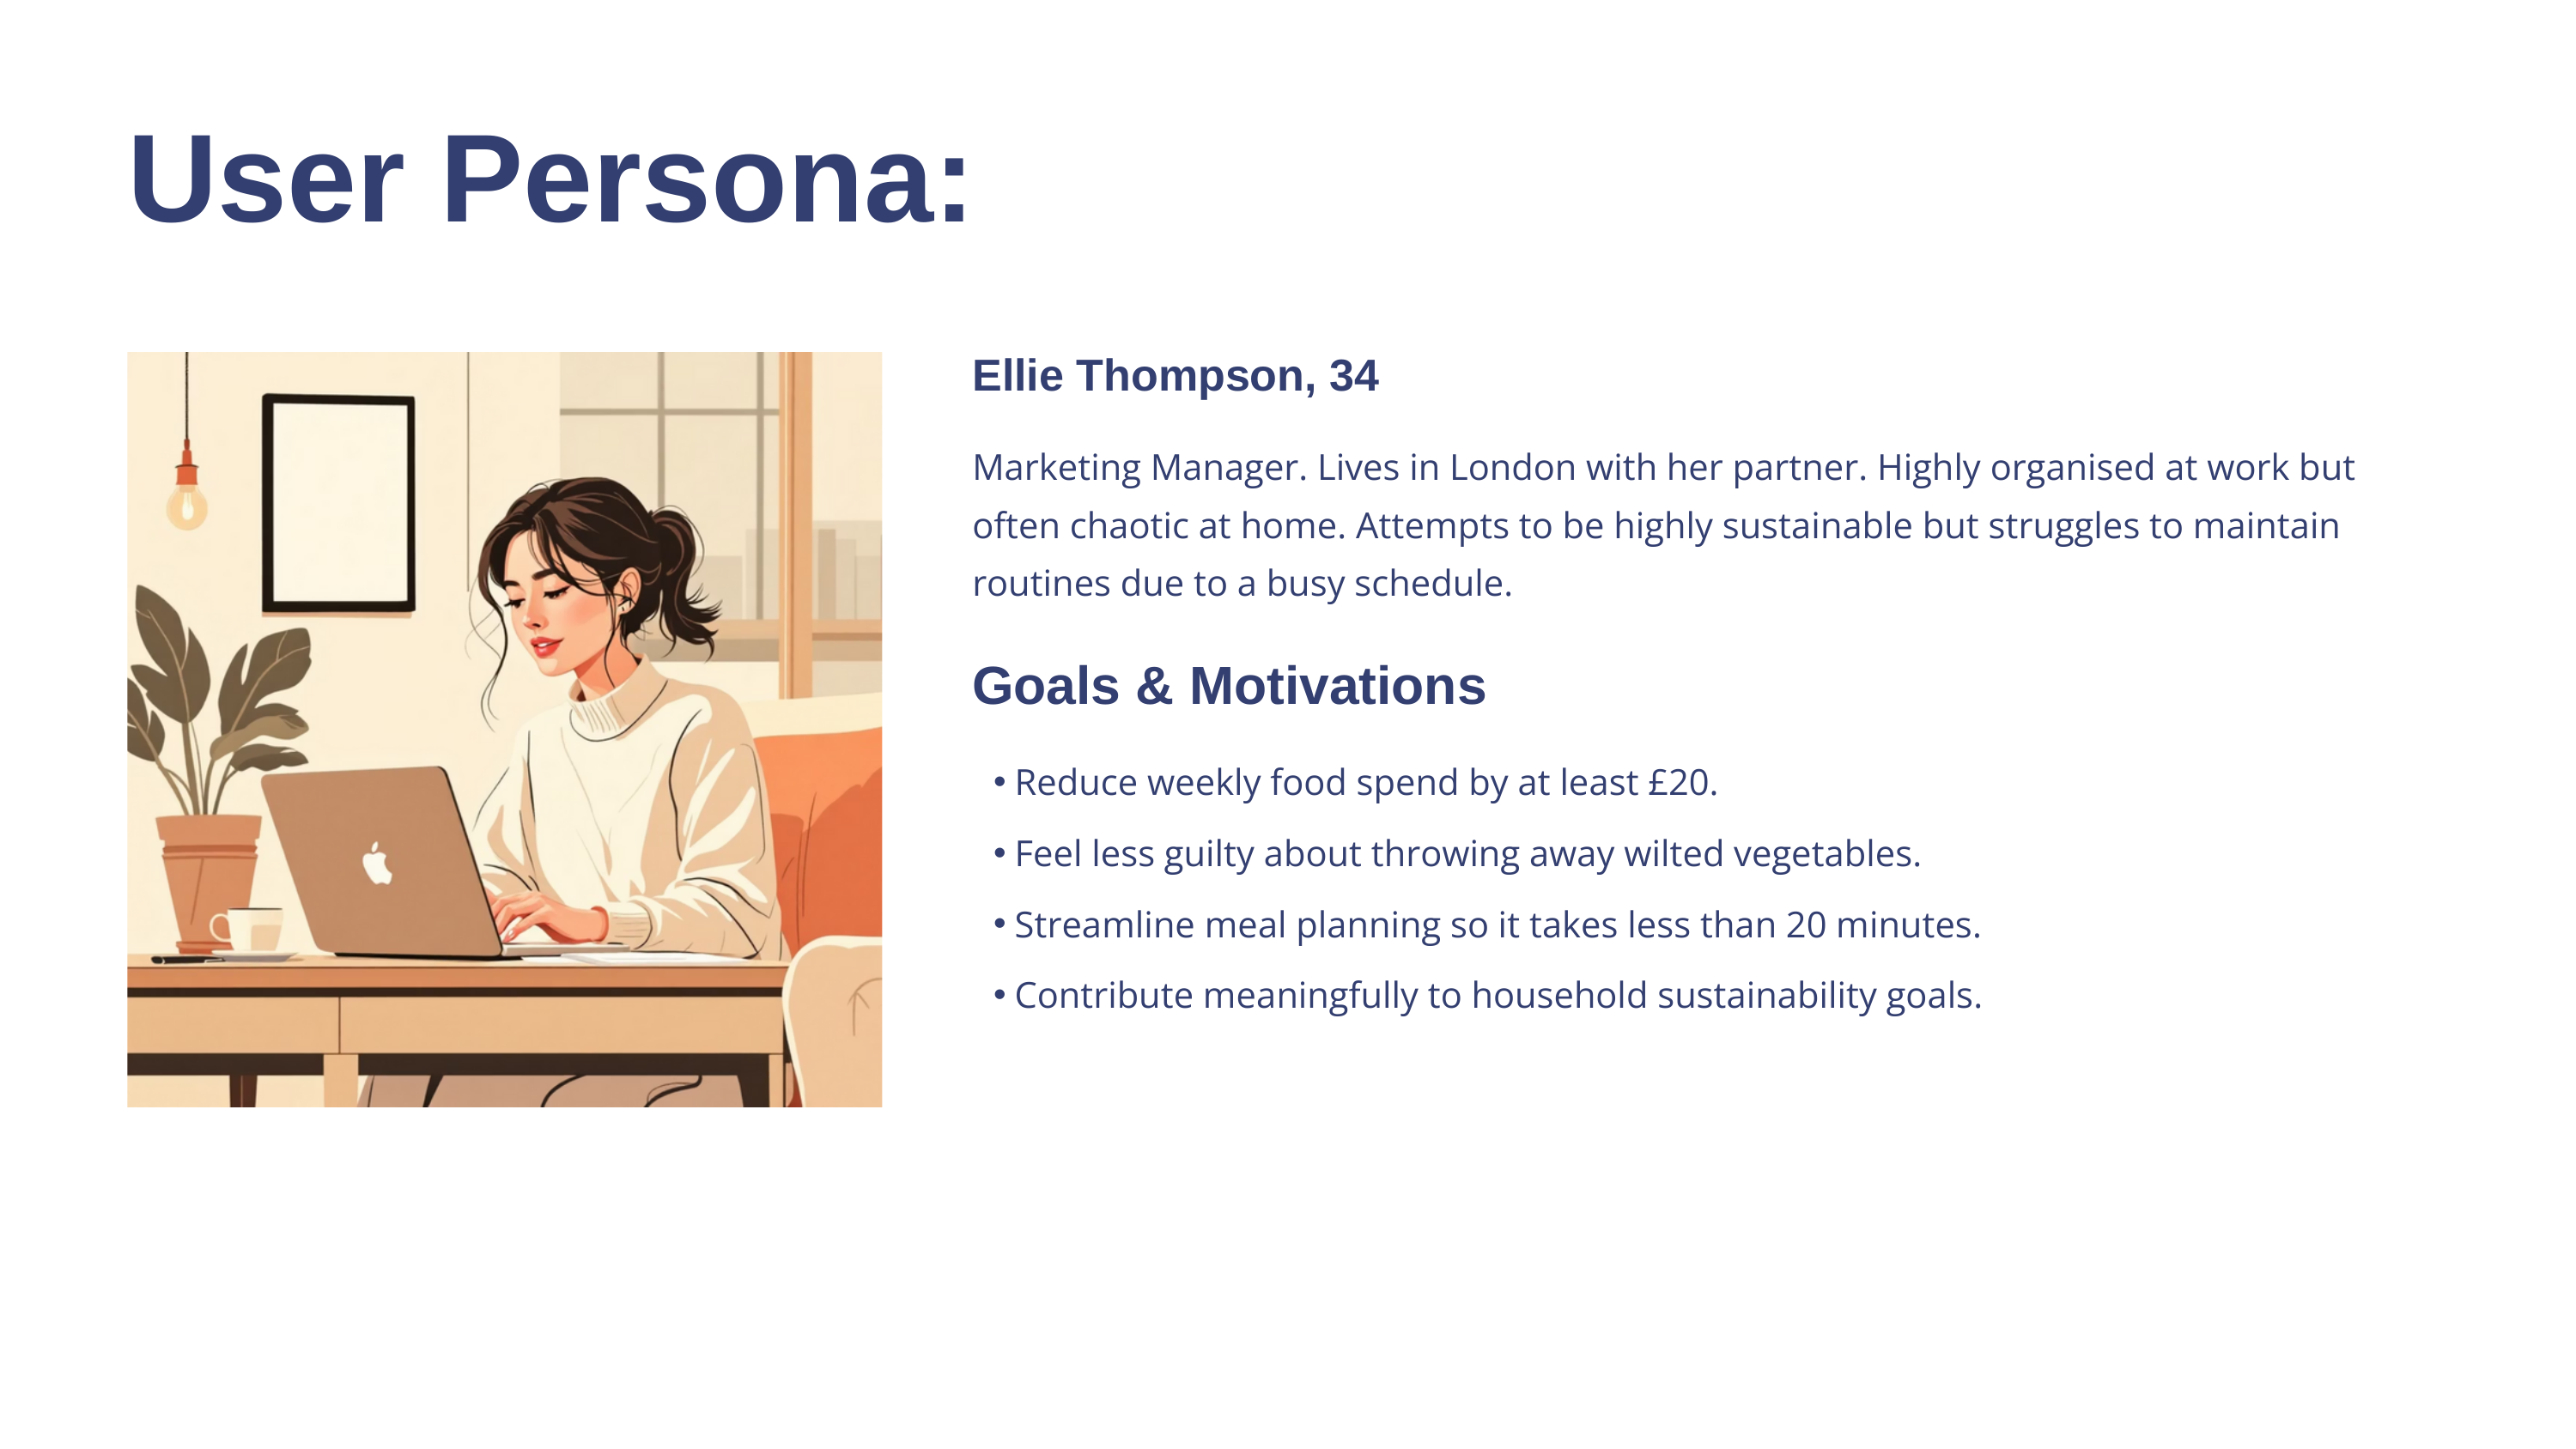

User Persona:
Ellie Thompson, 34

Marketing Manager. Lives in London with her partner. Highly organised at work but often chaotic at home. Attempts to be highly sustainable but struggles to maintain routines due to a busy schedule.
Goals & Motivations
Reduce weekly food spend by at least £20.
Feel less guilty about throwing away wilted vegetables.
Streamline meal planning so it takes less than 20 minutes.
Contribute meaningfully to household sustainability goals.